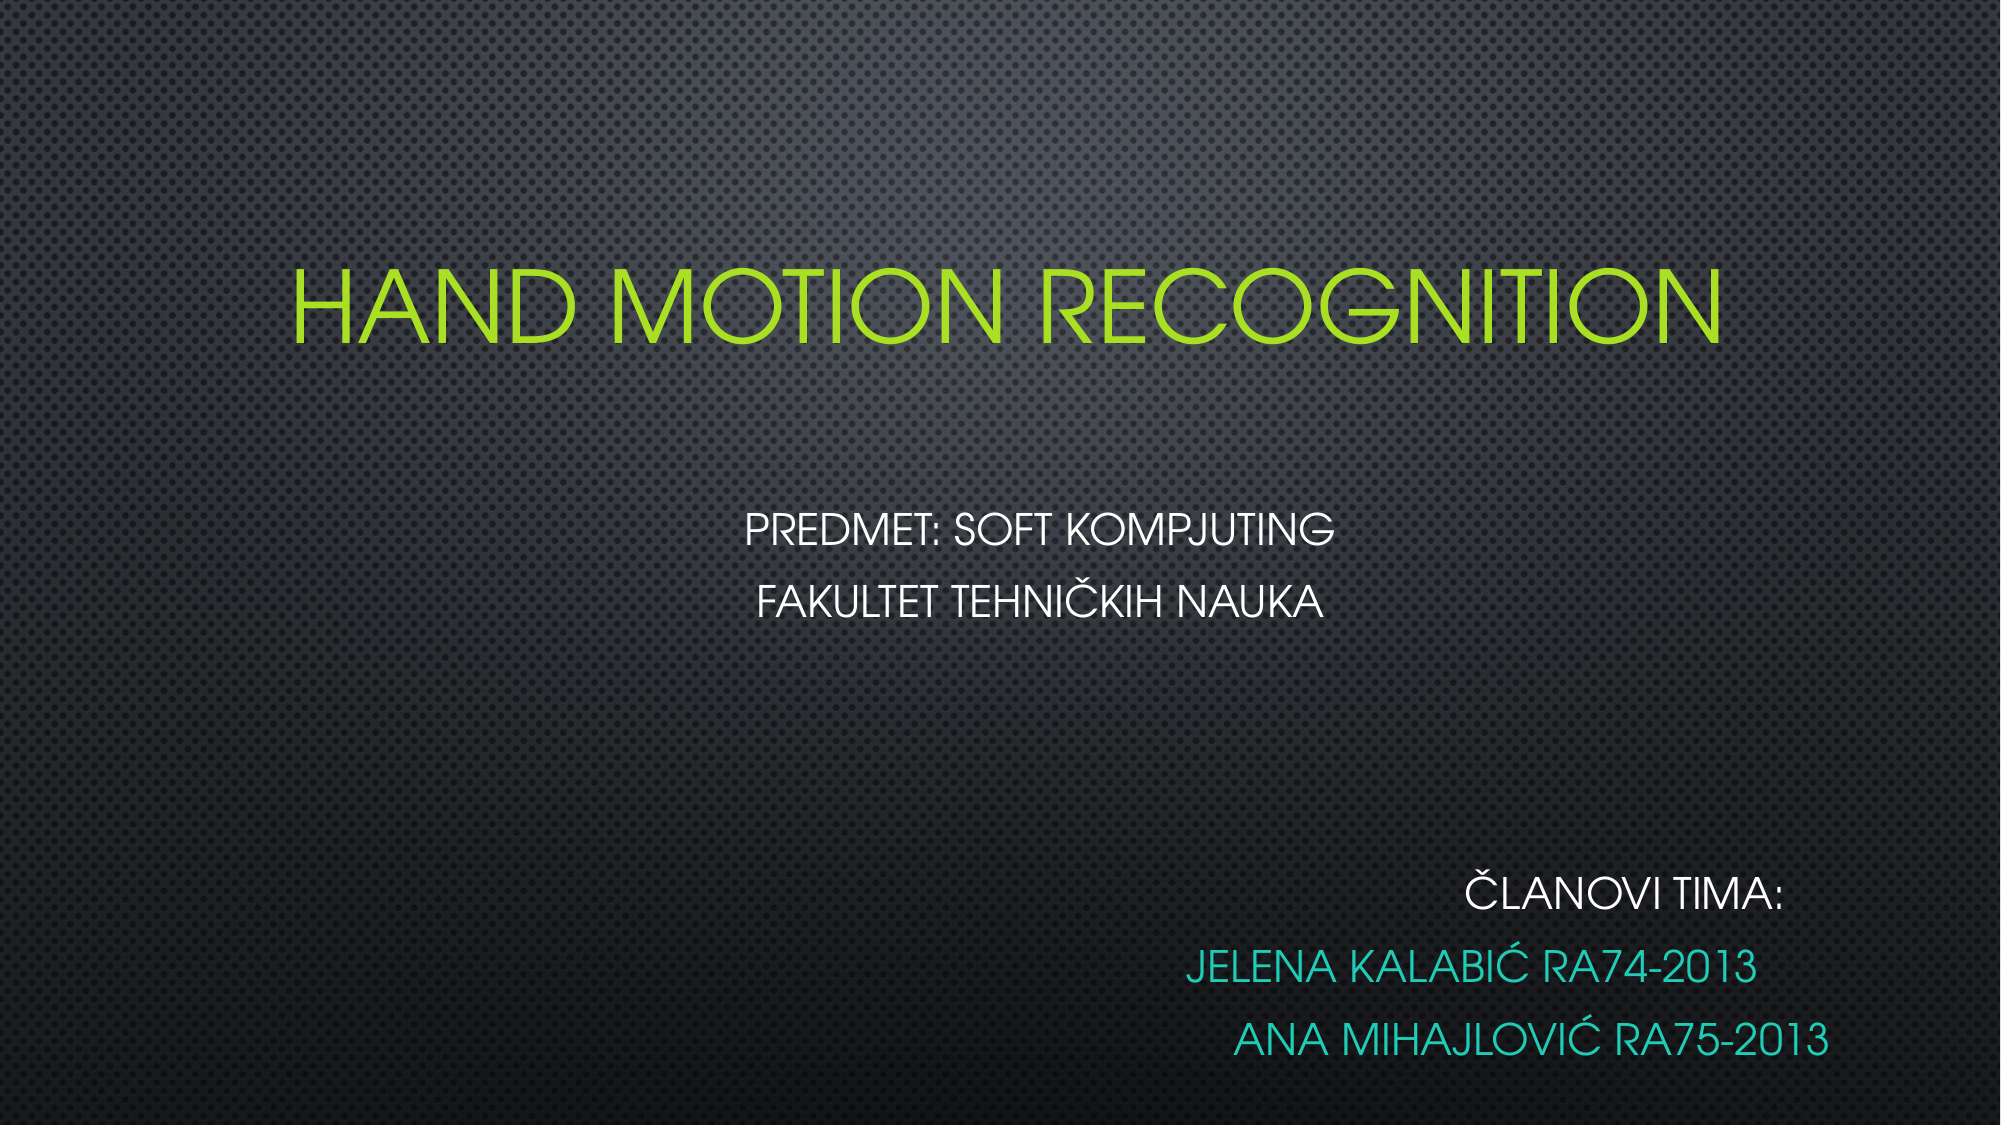

# Hand motion recognition
Predmet: Soft kompjuting
Fakultet tehničkih nauka

				           									   	                   Članovi tima:
Jelena Kalabić RA74-2013
Ana Mihajlović RA75-2013